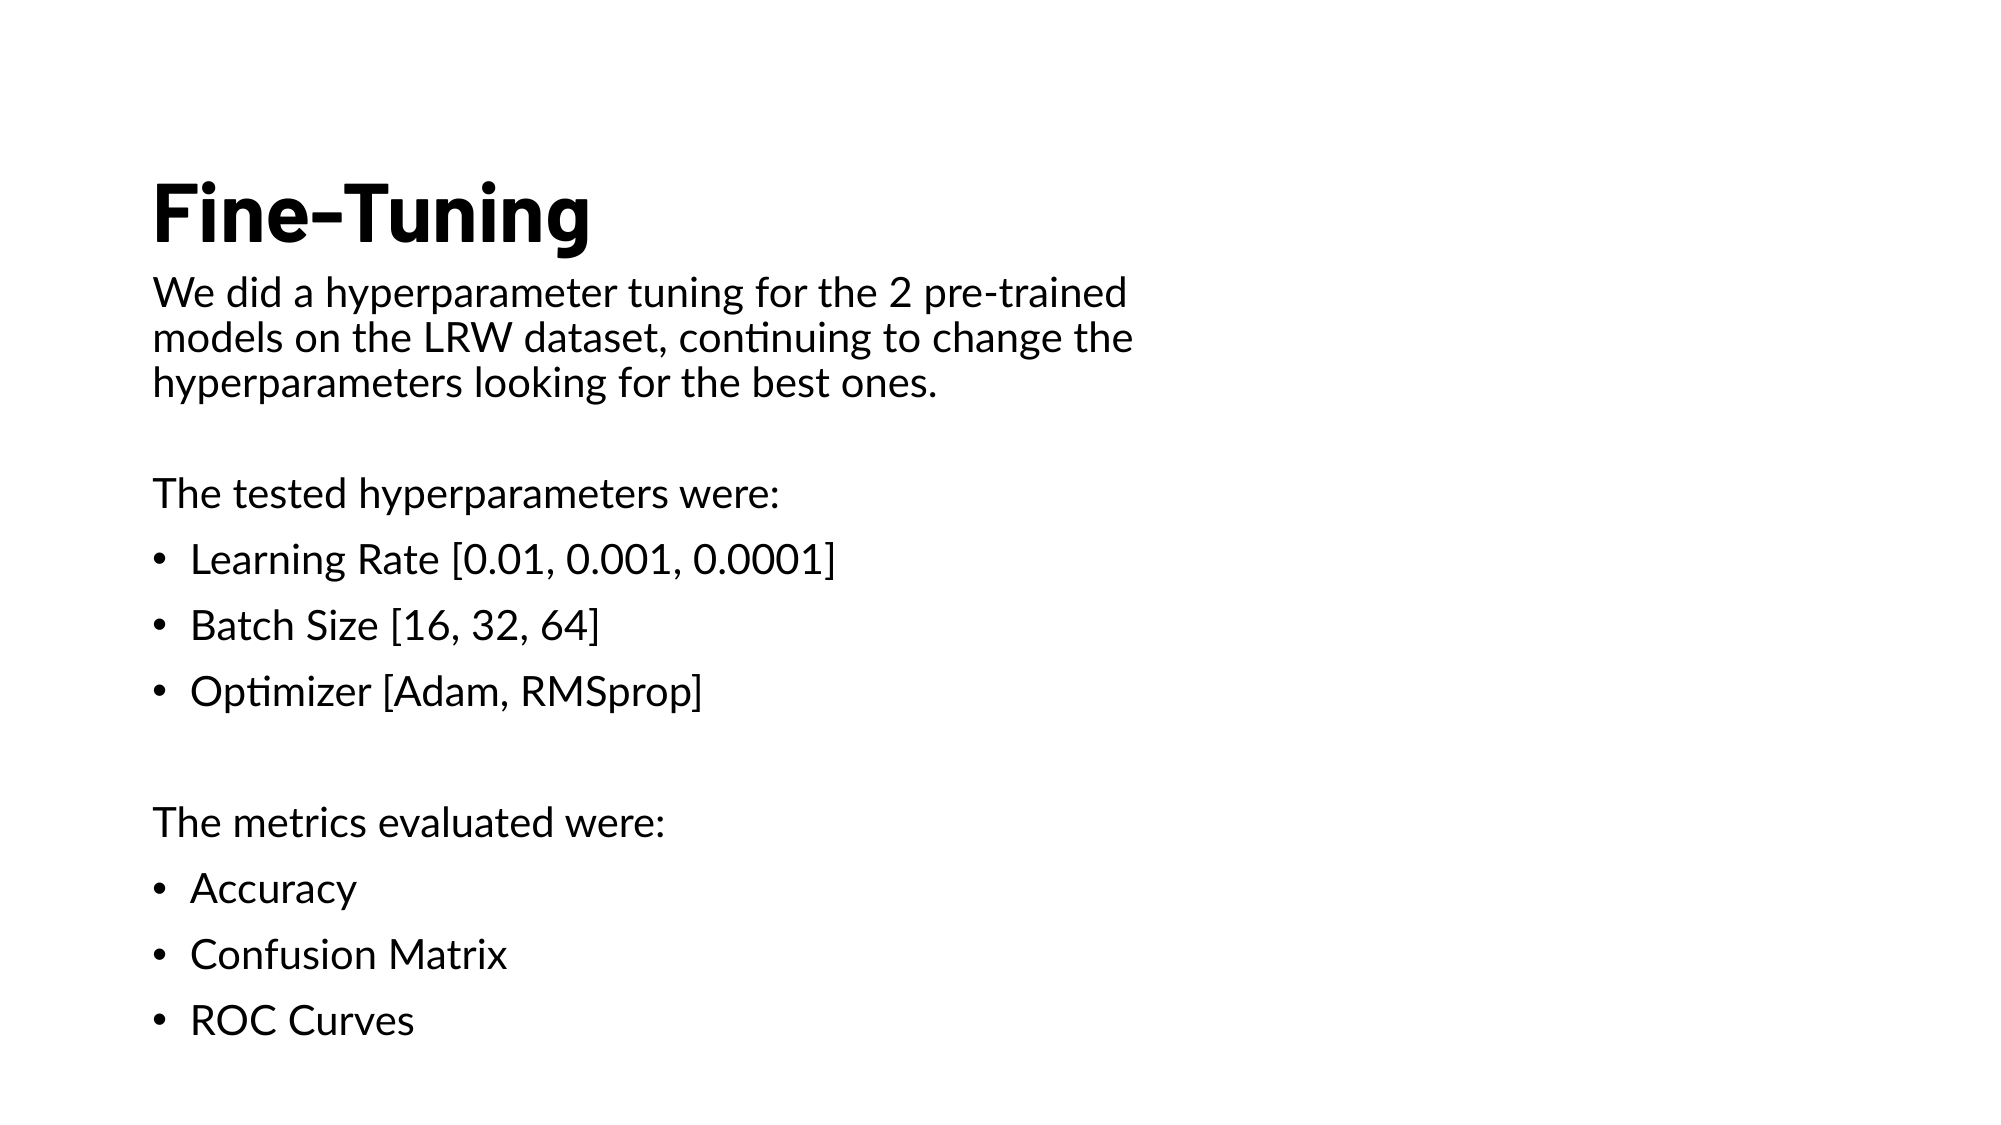

# Fine-Tuning
We did a hyperparameter tuning for the 2 pre-trained models on the LRW dataset, continuing to change the hyperparameters looking for the best ones.
The tested hyperparameters were:
Learning Rate [0.01, 0.001, 0.0001]
Batch Size [16, 32, 64]
Optimizer [Adam, RMSprop]

The metrics evaluated were:
Accuracy
Confusion Matrix
ROC Curves